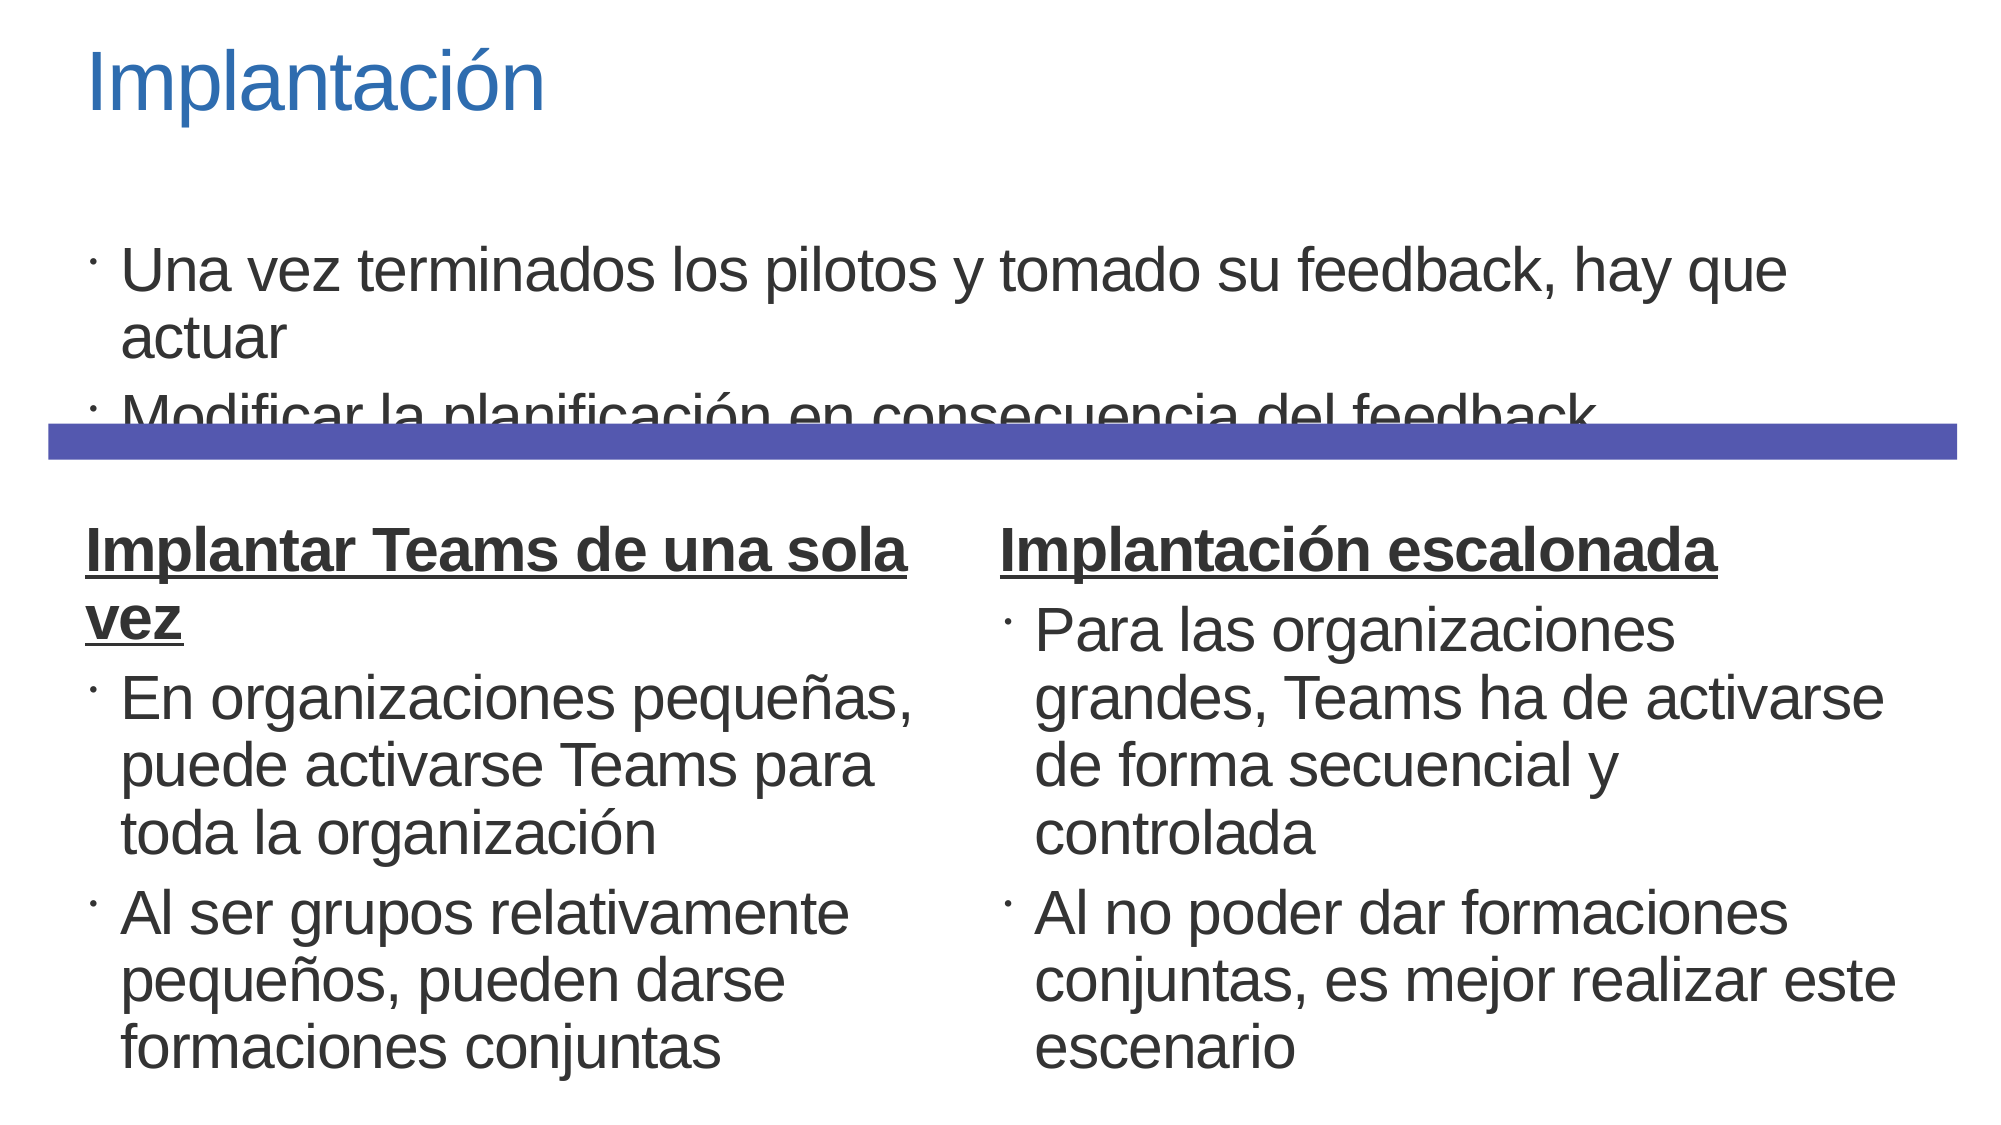

# Implantación
Una vez terminados los pilotos y tomado su feedback, hay que actuar
Modificar la planificación en consecuencia del feedback

Implantar Teams de una sola vez
En organizaciones pequeñas, puede activarse Teams para toda la organización
Al ser grupos relativamente pequeños, pueden darse formaciones conjuntas
Implantación escalonada
Para las organizaciones grandes, Teams ha de activarse de forma secuencial y controlada
Al no poder dar formaciones conjuntas, es mejor realizar este escenario